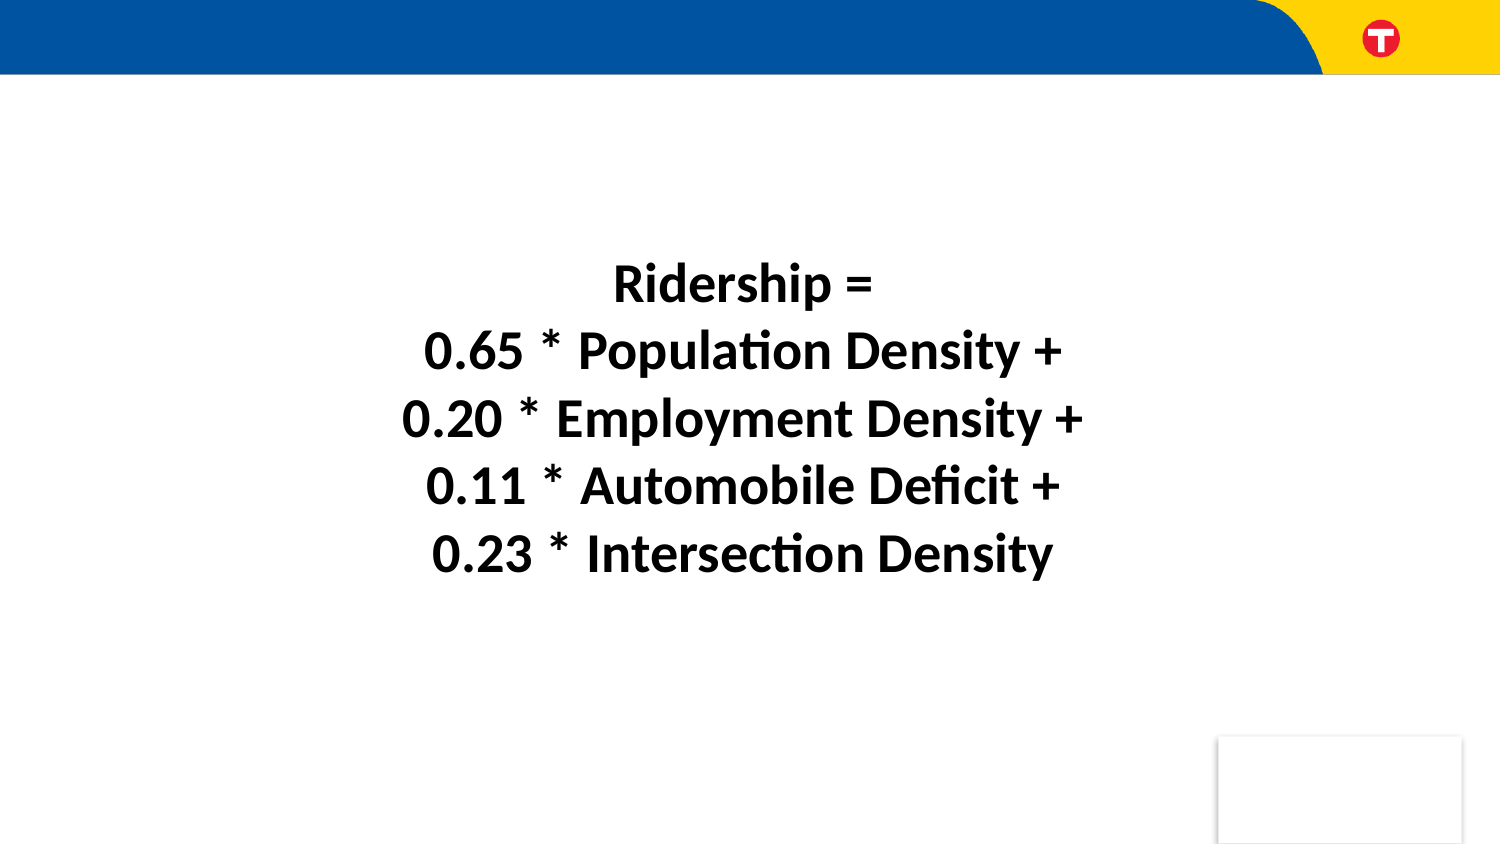

# Ridership =  0.65 * Population Density +  0.20 * Employment Density +  0.11 * Automobile Deficit +  0.23 * Intersection Density